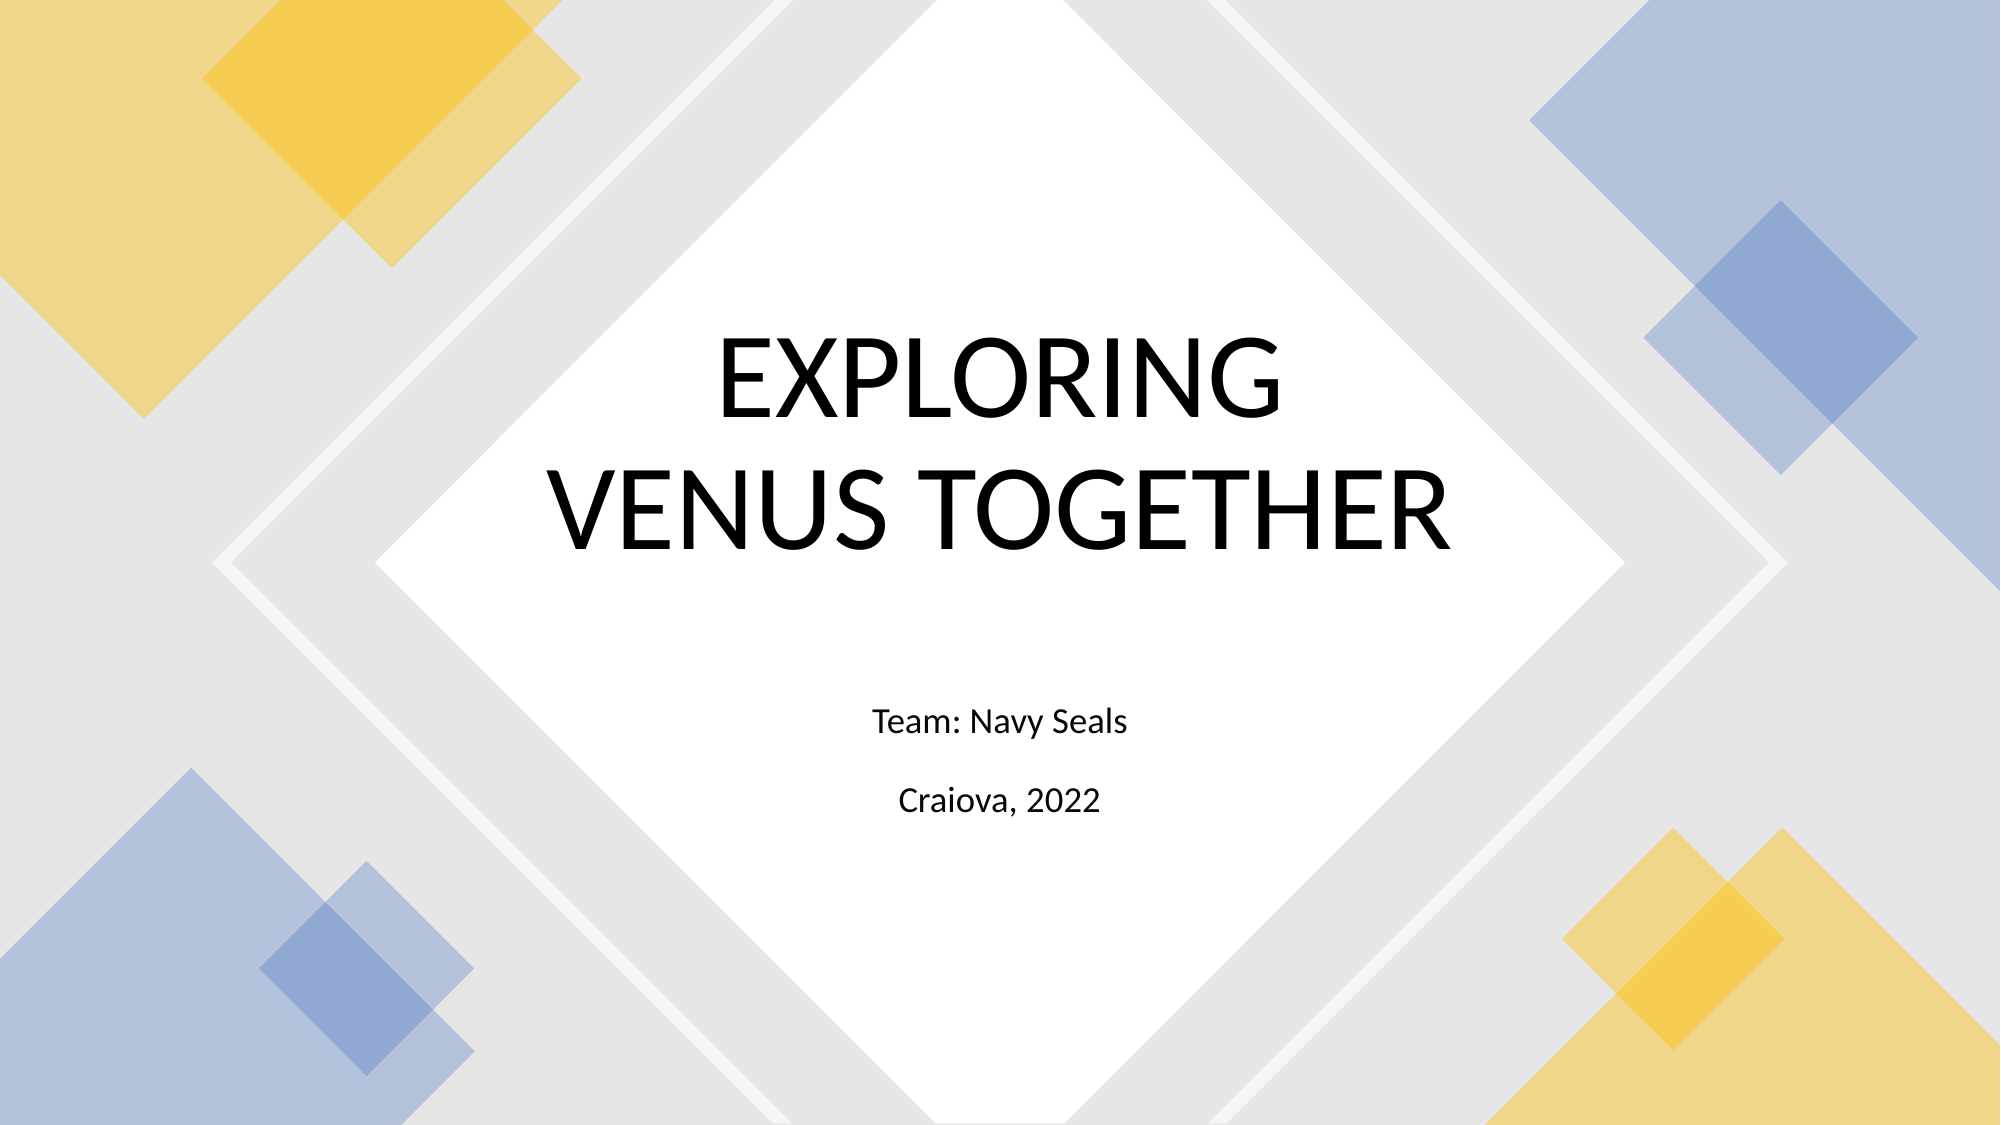

EXPLORING VENUS TOGETHER

# Team: Navy Seals Craiova, 2022